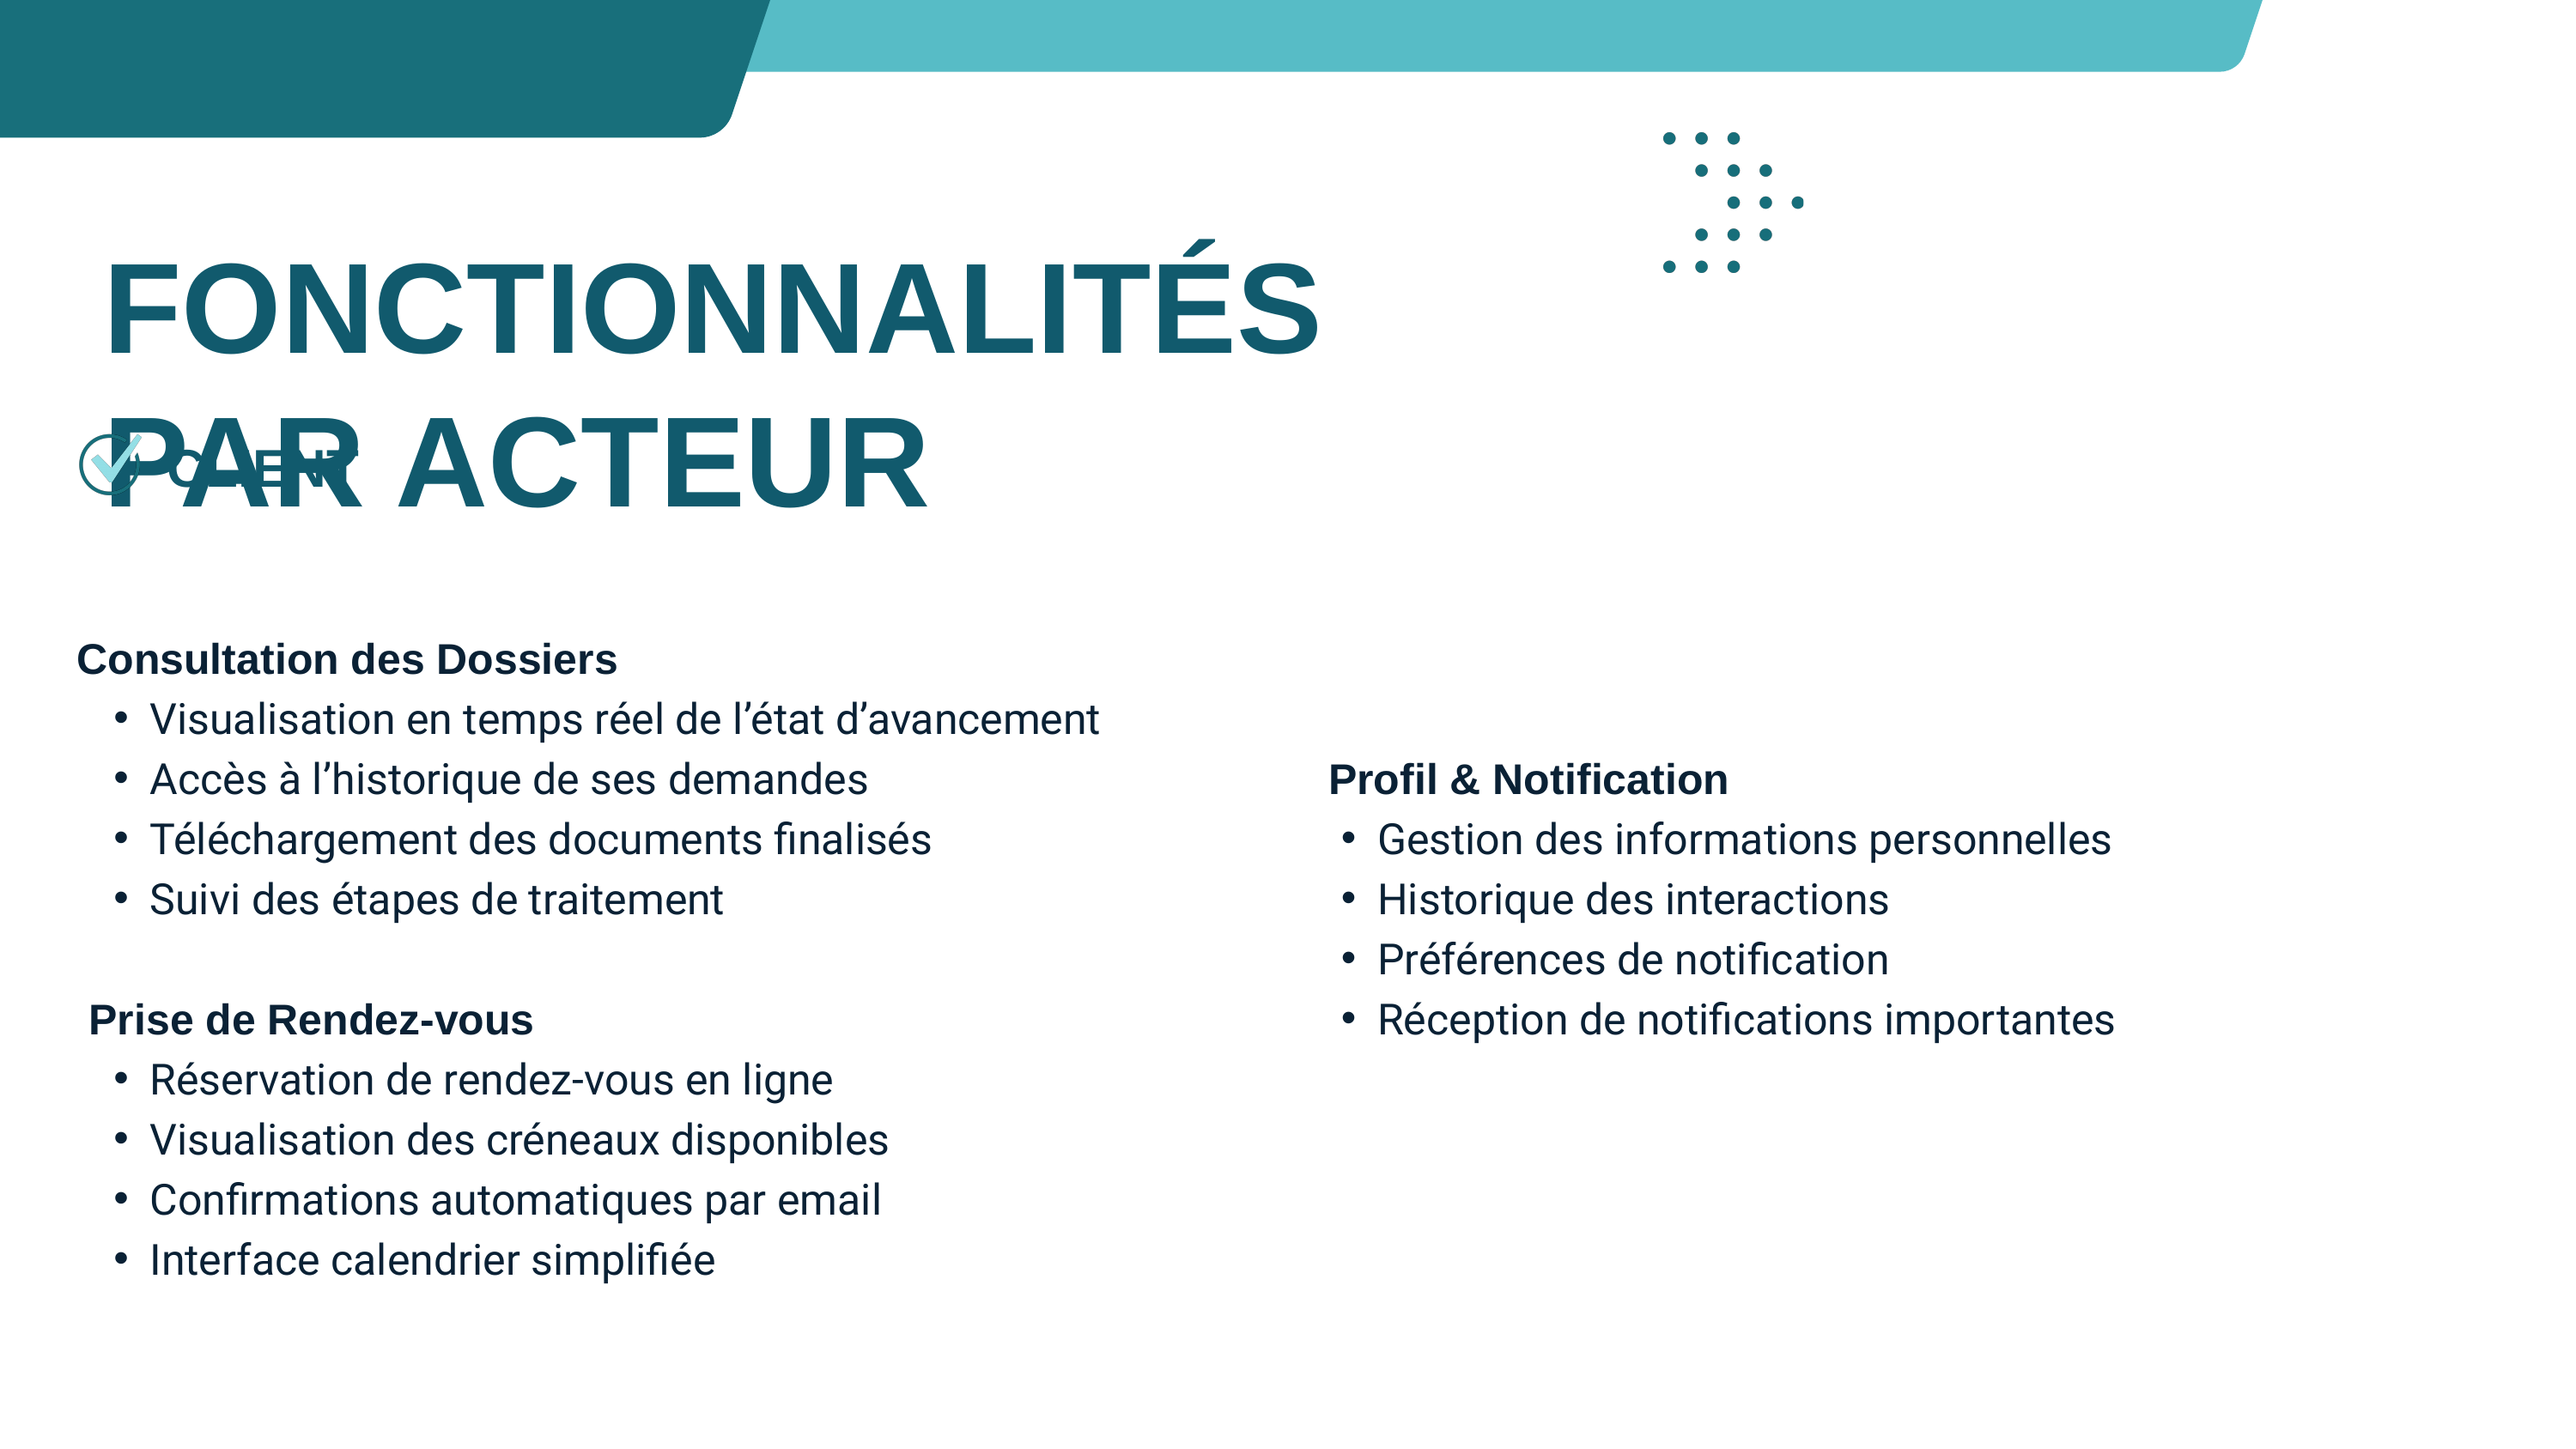

FONCTIONNALITÉS PAR ACTEUR
CLIENT

Consultation des Dossiers
Visualisation en temps réel de l’état d’avancement
Accès à l’historique de ses demandes
Téléchargement des documents finalisés
Suivi des étapes de traitement

 Prise de Rendez-vous
Réservation de rendez-vous en ligne
Visualisation des créneaux disponibles
Confirmations automatiques par email
Interface calendrier simplifiée

  Profil & Notification
Gestion des informations personnelles
Historique des interactions
Préférences de notification
Réception de notifications importantes